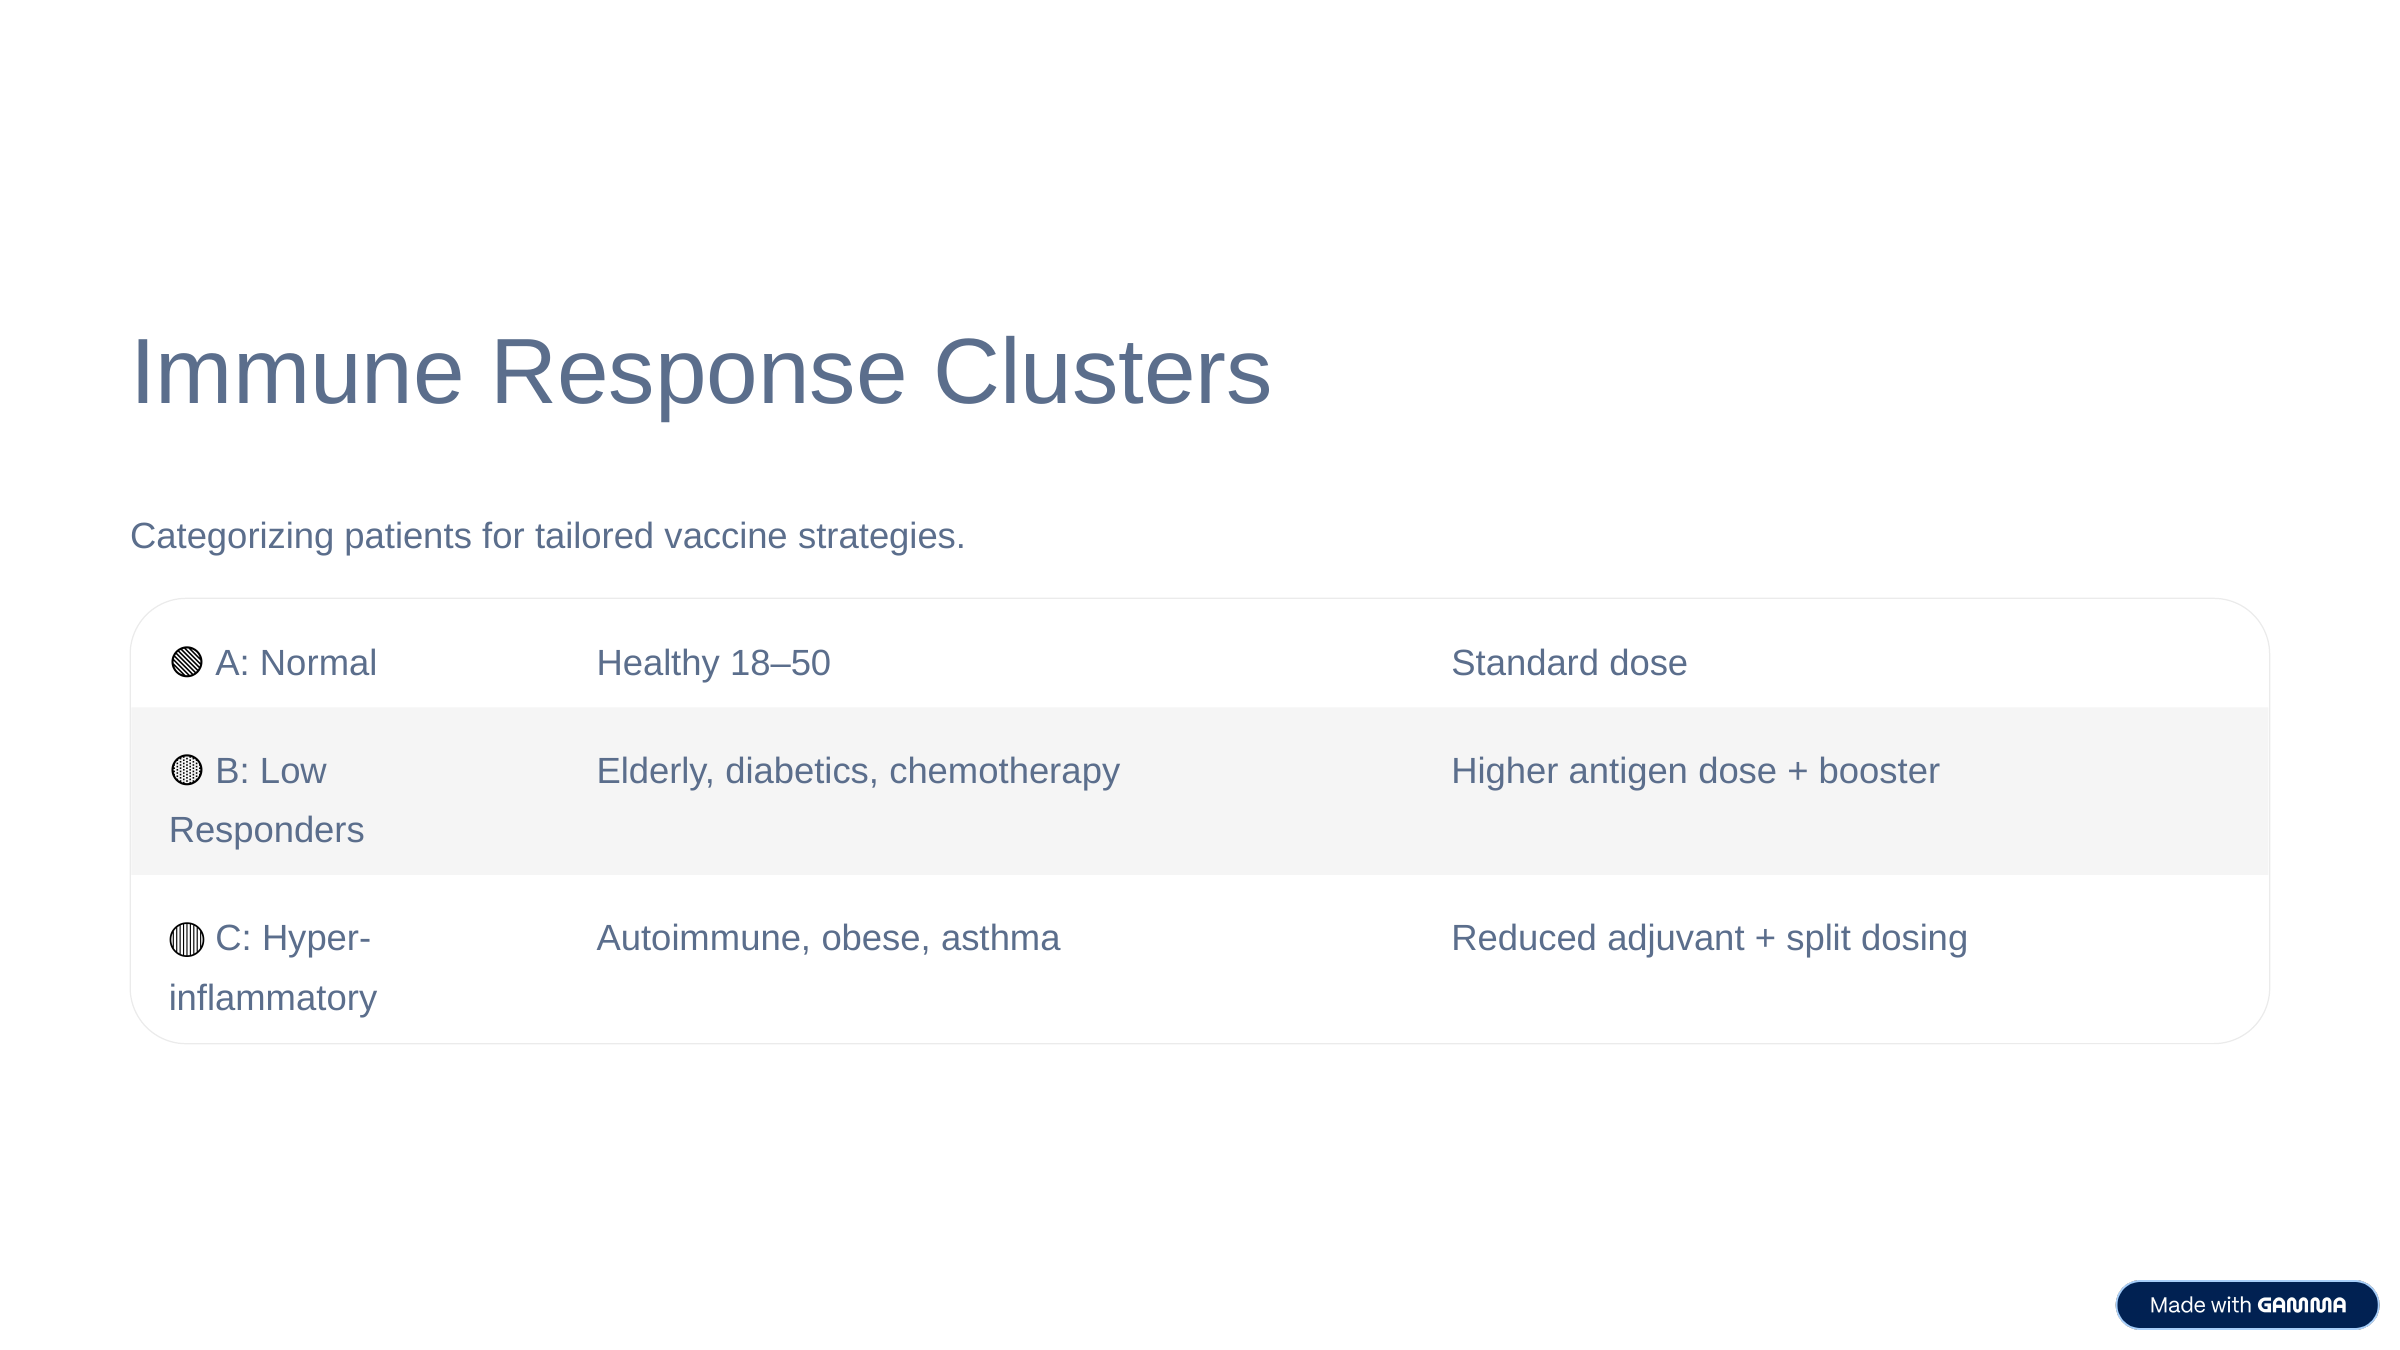

Immune Response Clusters
Categorizing patients for tailored vaccine strategies.

🟢 A: Normal
Healthy 18–50
Standard dose

🟡 B: Low Responders
Elderly, diabetics, chemotherapy
Higher antigen dose + booster

🔴 C: Hyper-inflammatory
Autoimmune, obese, asthma
Reduced adjuvant + split dosing